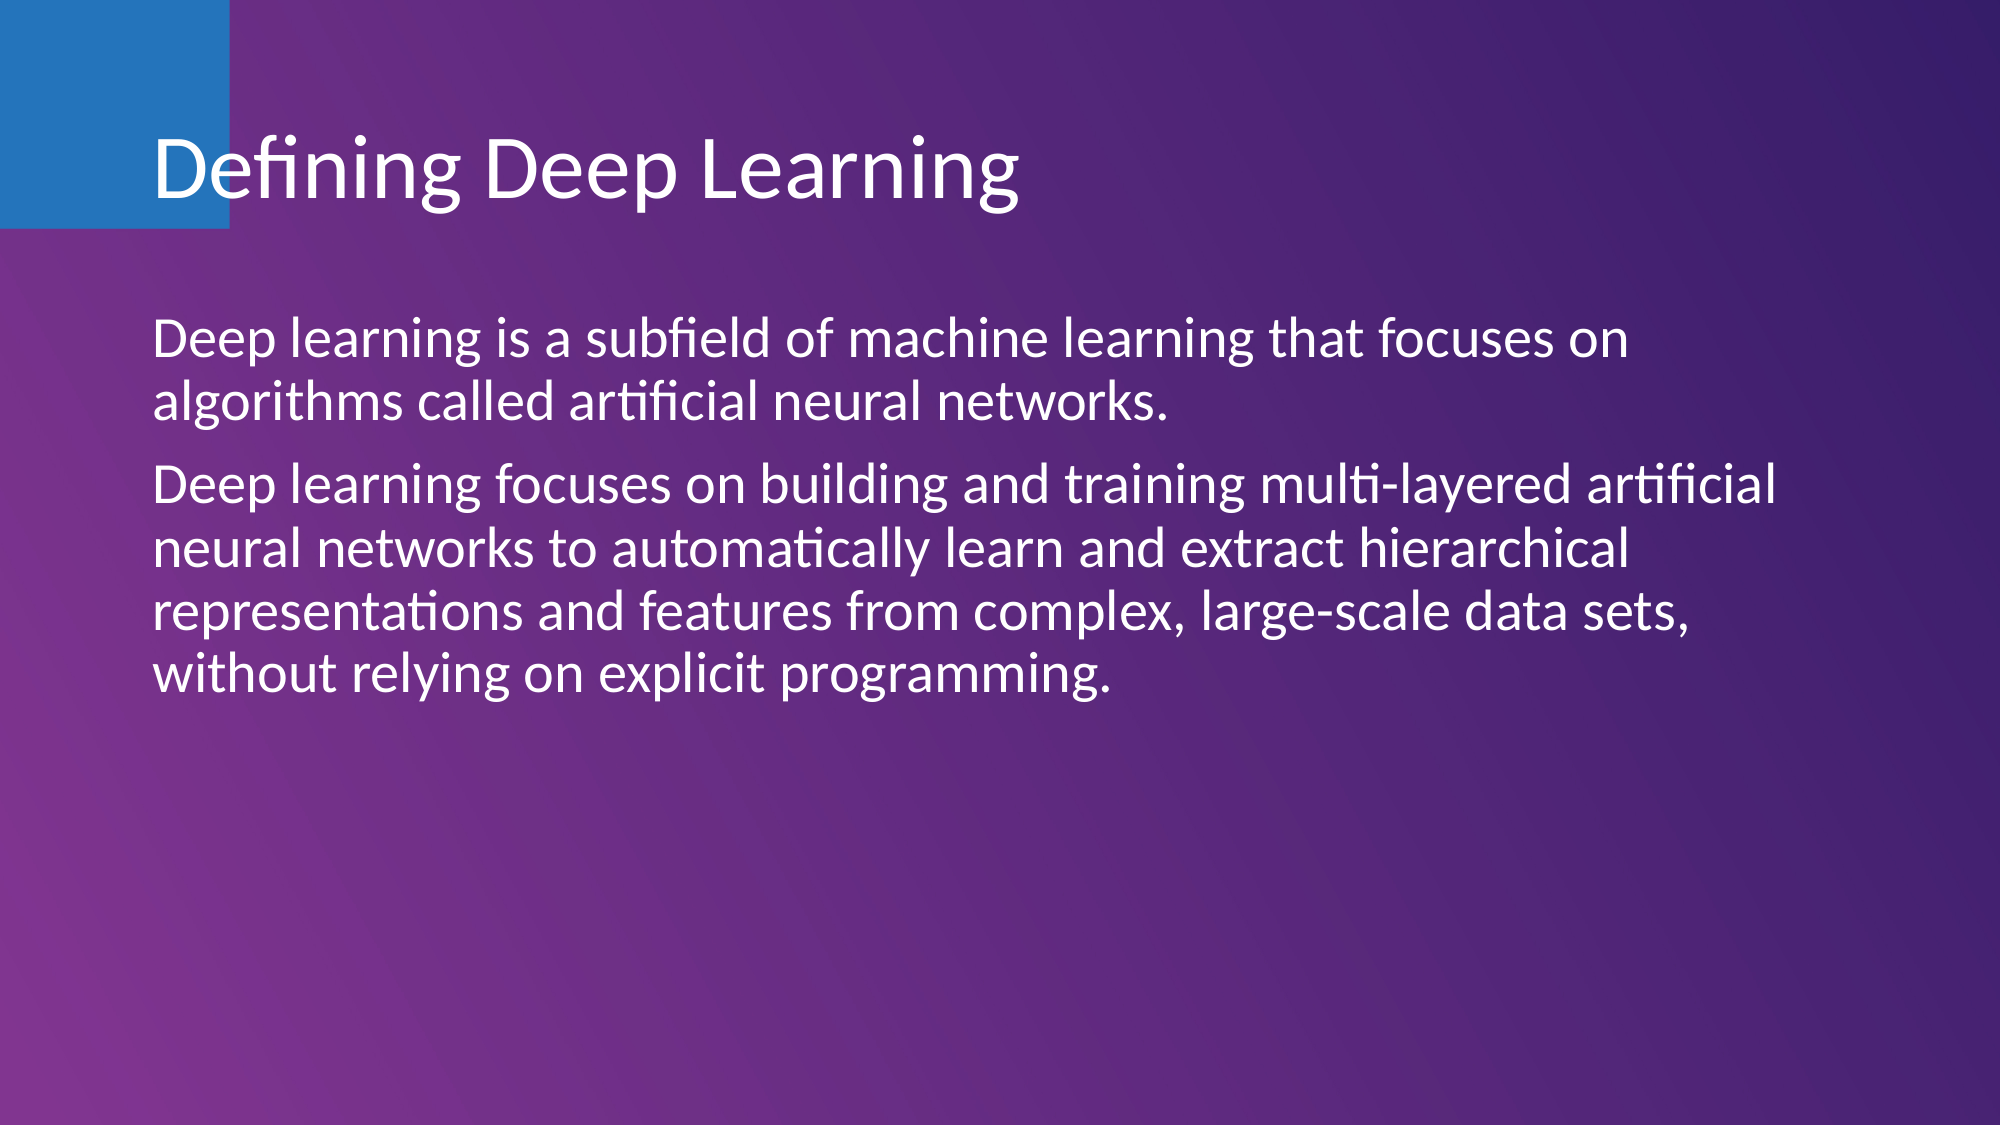

# Defining Deep Learning
Deep learning is a subfield of machine learning that focuses on algorithms called artificial neural networks.
Deep learning focuses on building and training multi-layered artificial neural networks to automatically learn and extract hierarchical representations and features from complex, large-scale data sets, without relying on explicit programming.